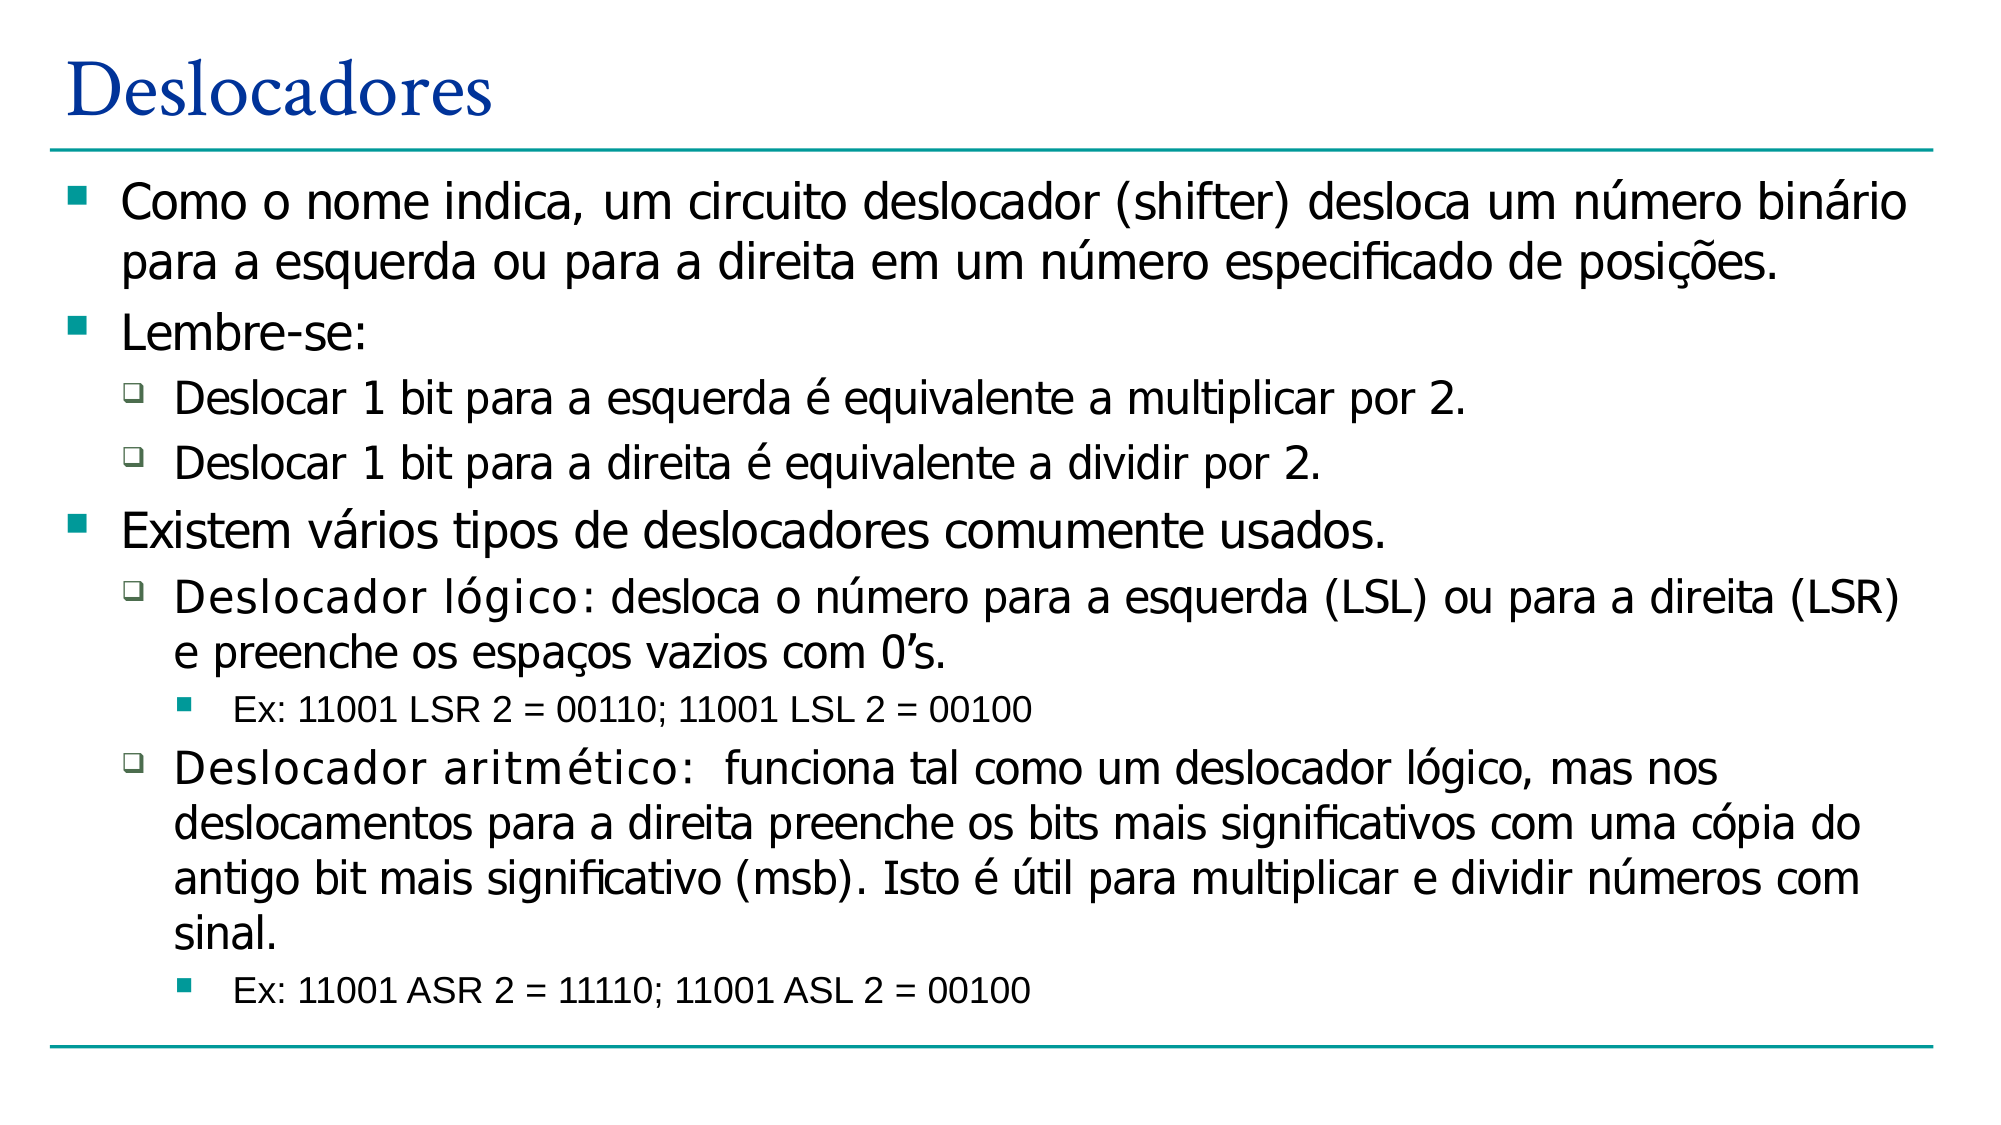

# Deslocadores
Como o nome indica, um circuito deslocador (shifter) desloca um número binário para a esquerda ou para a direita em um número especificado de posições.
Lembre-se:
Deslocar 1 bit para a esquerda é equivalente a multiplicar por 2.
Deslocar 1 bit para a direita é equivalente a dividir por 2.
Existem vários tipos de deslocadores comumente usados.
Deslocador lógico: desloca o número para a esquerda (LSL) ou para a direita (LSR) e preenche os espaços vazios com 0’s.
Ex: 11001 LSR 2 = 00110; 11001 LSL 2 = 00100
Deslocador aritmético:  funciona tal como um deslocador lógico, mas nos deslocamentos para a direita preenche os bits mais significativos com uma cópia do antigo bit mais significativo (msb). Isto é útil para multiplicar e dividir números com sinal.
Ex: 11001 ASR 2 = 11110; 11001 ASL 2 = 00100